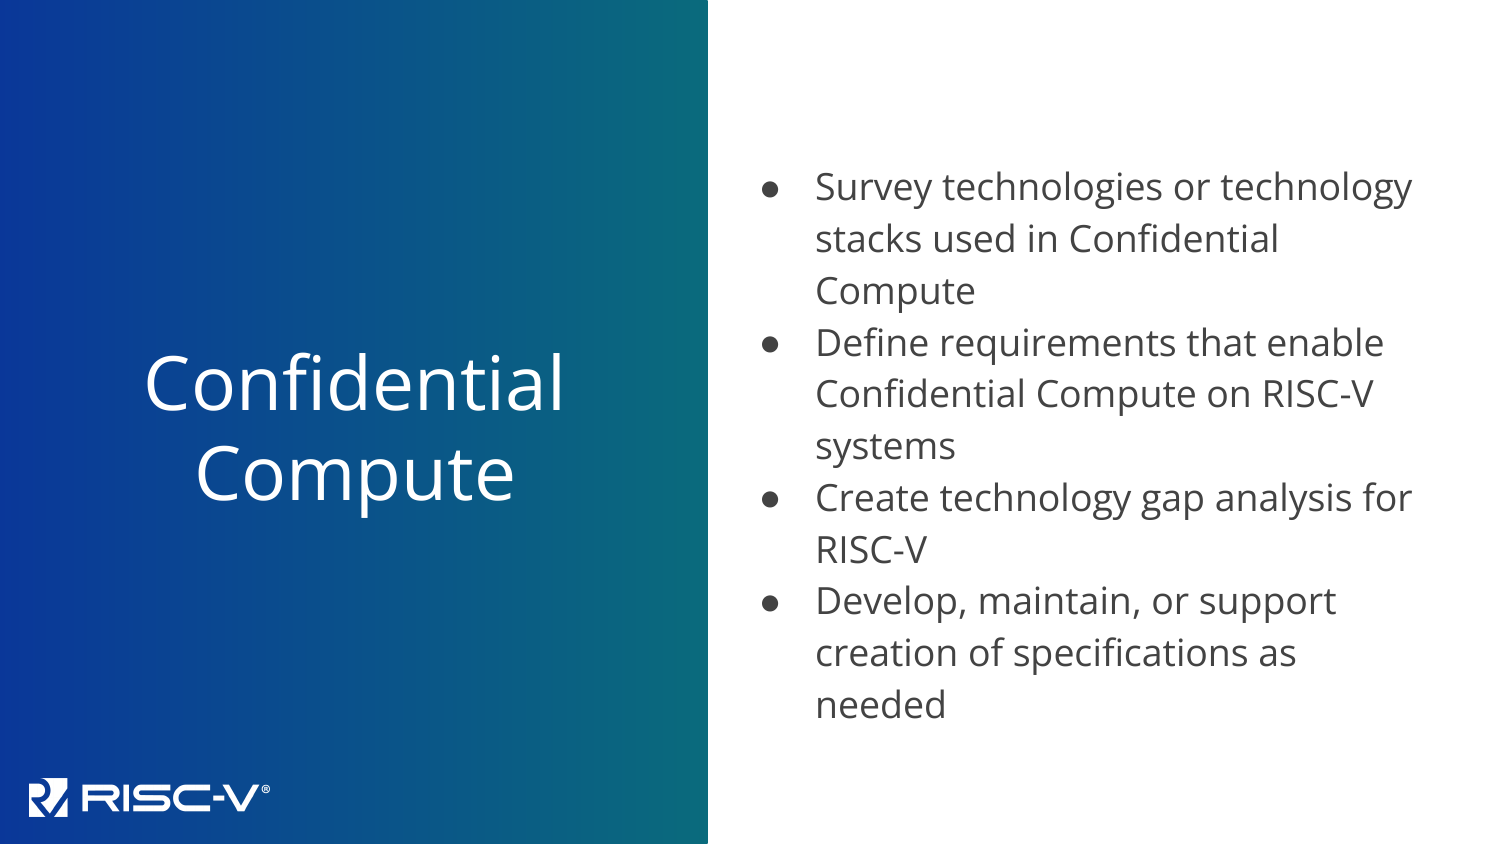

Confidential Compute
Survey technologies or technology stacks used in Confidential Compute
Define requirements that enable Confidential Compute on RISC-V systems
Create technology gap analysis for RISC-V
Develop, maintain, or support creation of specifications as needed